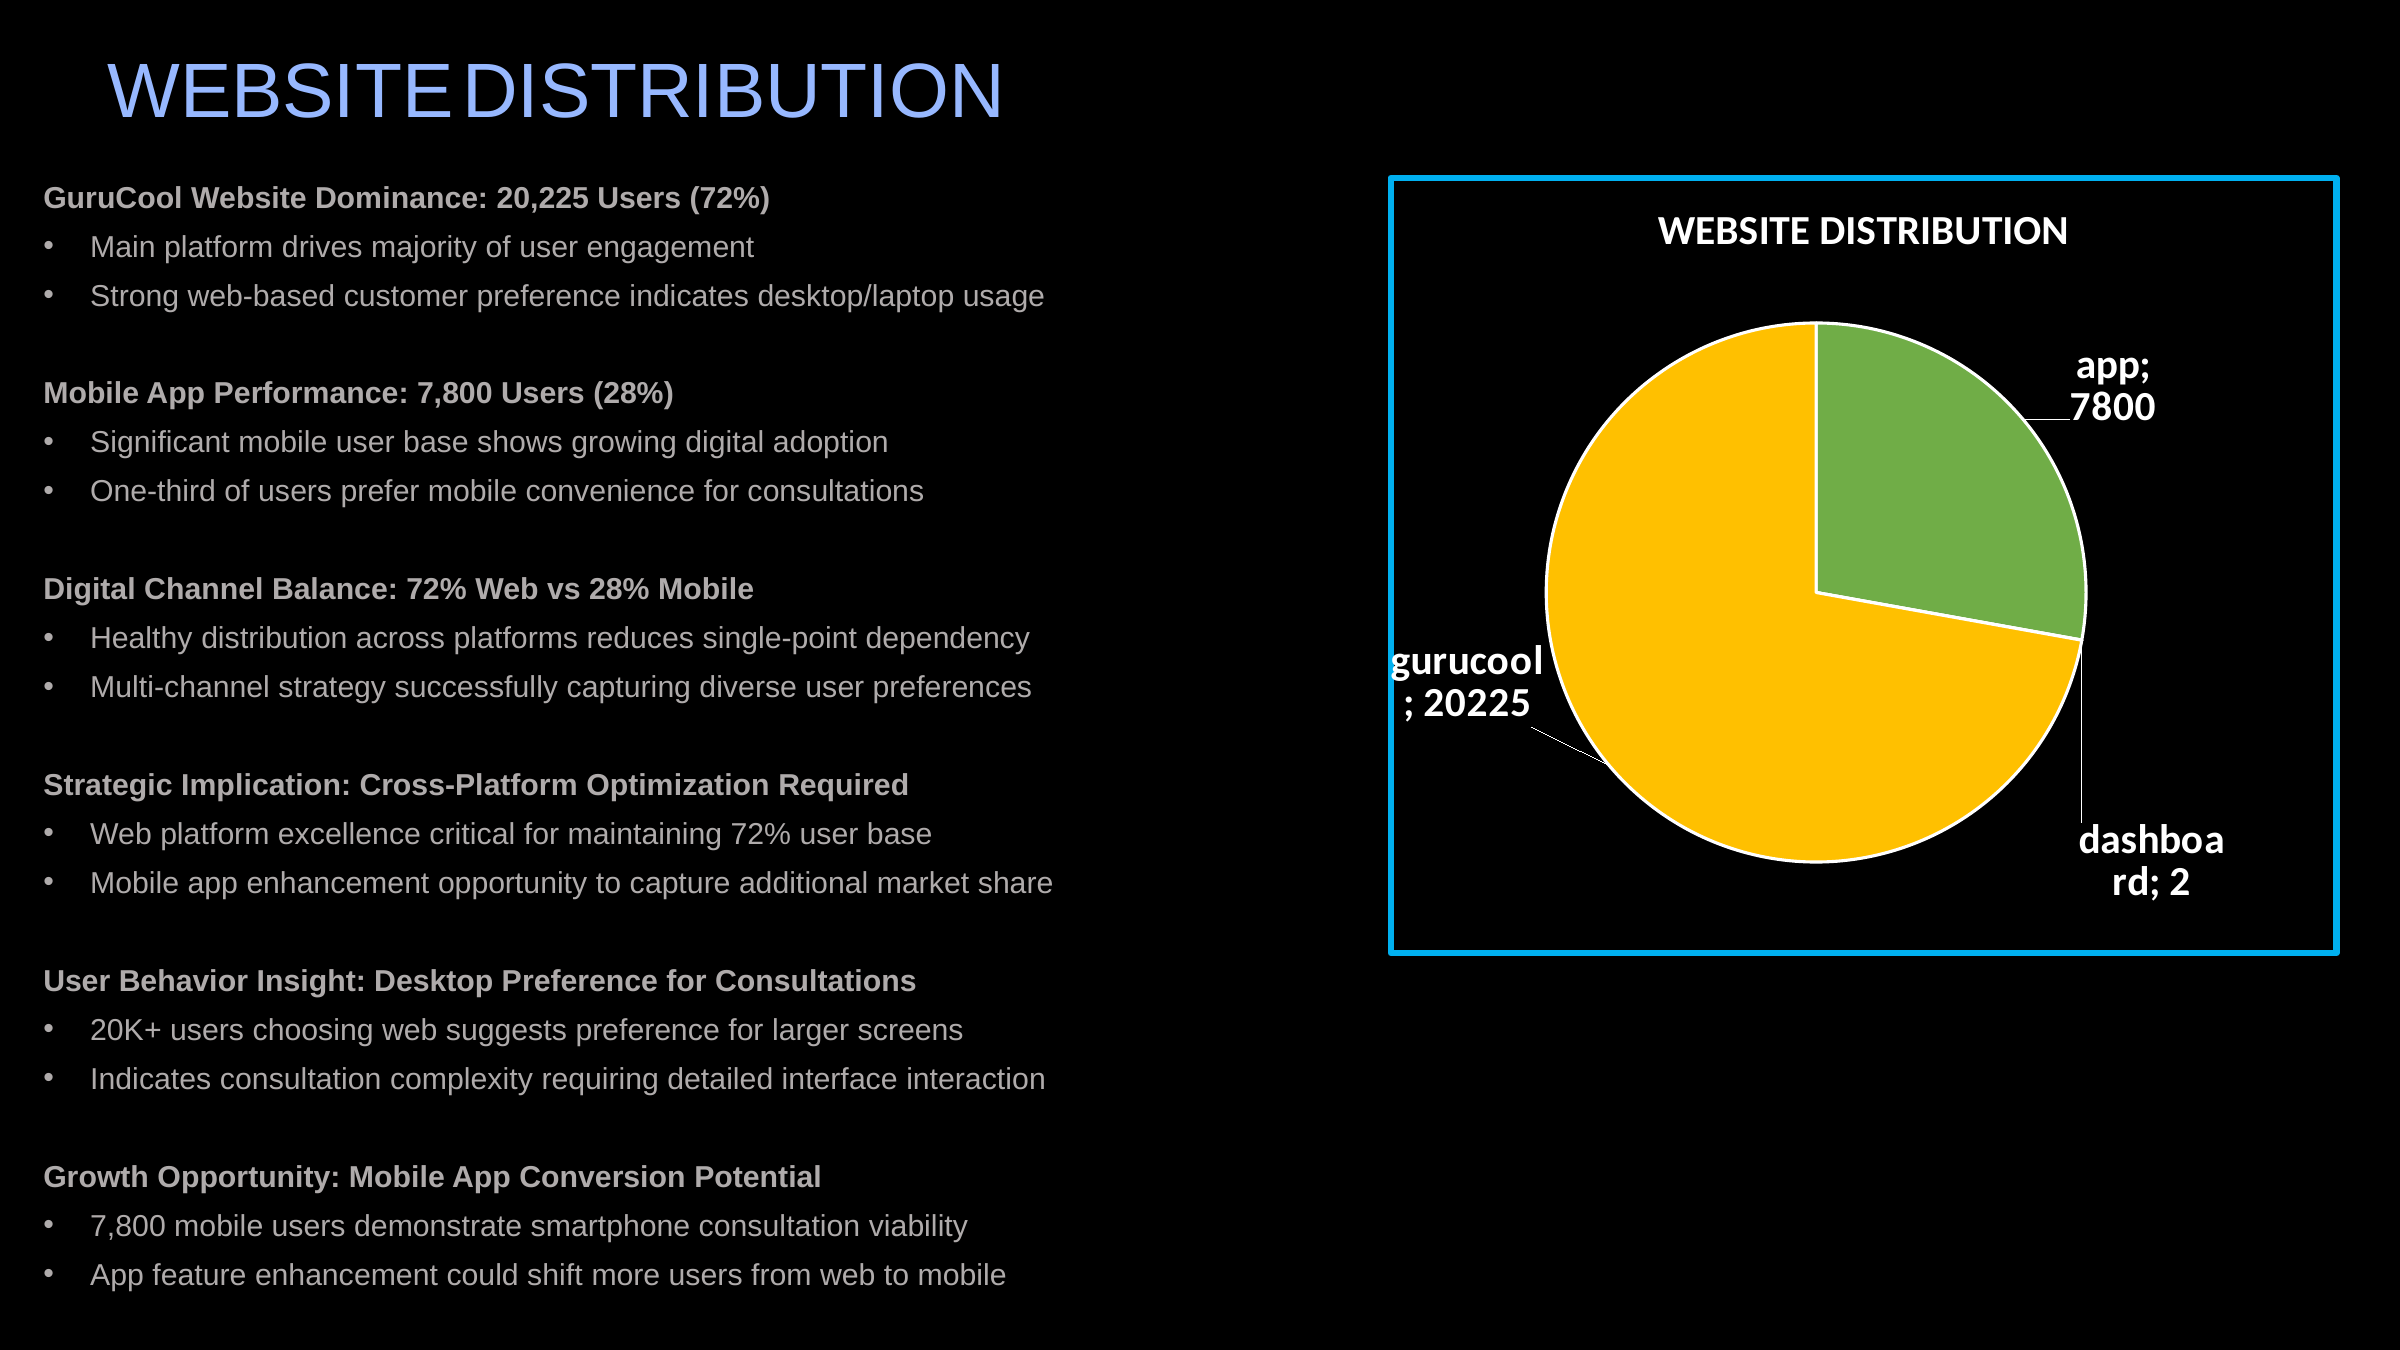

WEBSITE DISTRIBUTION
GuruCool Website Dominance: 20,225 Users (72%)
Main platform drives majority of user engagement
Strong web-based customer preference indicates desktop/laptop usage

Mobile App Performance: 7,800 Users (28%)
Significant mobile user base shows growing digital adoption
One-third of users prefer mobile convenience for consultations

Digital Channel Balance: 72% Web vs 28% Mobile
Healthy distribution across platforms reduces single-point dependency
Multi-channel strategy successfully capturing diverse user preferences

Strategic Implication: Cross-Platform Optimization Required
Web platform excellence critical for maintaining 72% user base
Mobile app enhancement opportunity to capture additional market share

User Behavior Insight: Desktop Preference for Consultations
20K+ users choosing web suggests preference for larger screens
Indicates consultation complexity requiring detailed interface interaction

Growth Opportunity: Mobile App Conversion Potential
7,800 mobile users demonstrate smartphone consultation viability
App feature enhancement could shift more users from web to mobile

### Chart: WEBSITE DISTRIBUTION

| Category | Total |
|---|---|
| app | 7800.0 |
| dashboard | 2.0 |
| gurucool | 20225.0 |
| (blank) | None |